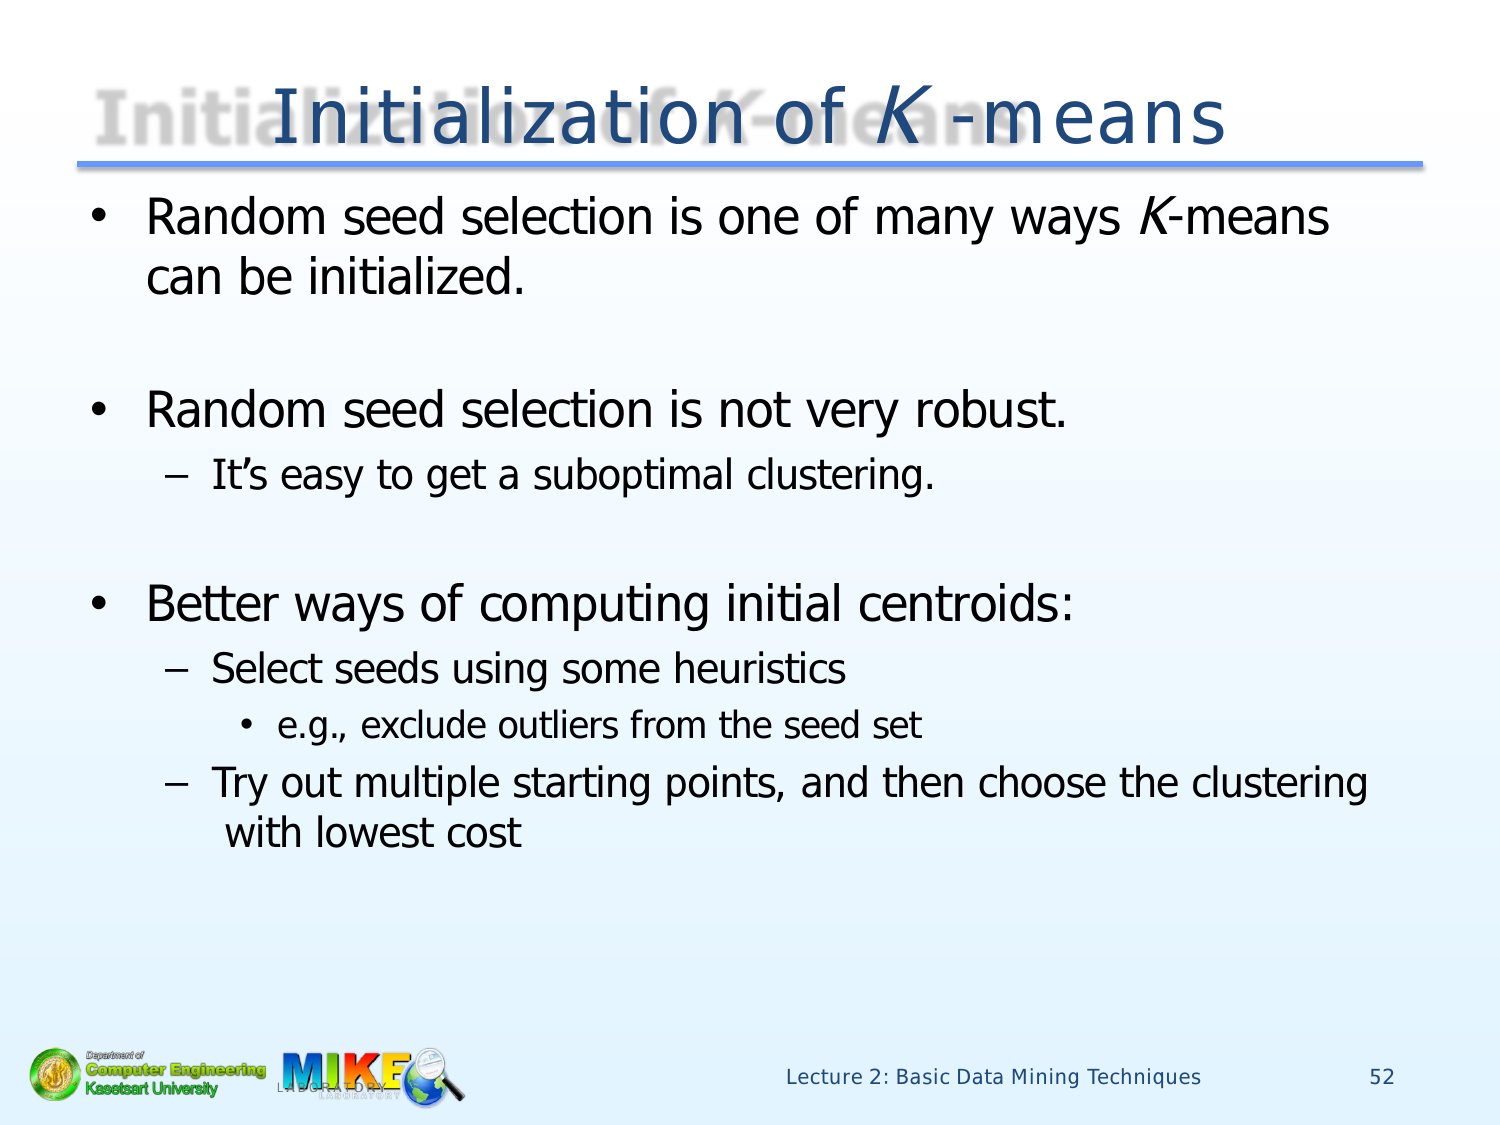

# Initialization of K -means
Random seed selection is one of many ways K-means  can be initialized.

Random seed selection is not very robust.
It’s easy to get a suboptimal clustering.

Better ways of computing initial centroids:
Select seeds using some heuristics
e.g., exclude outliers from the seed set
Try out multiple starting points, and then choose the clustering  with lowest cost
Lecture 2: Basic Data Mining Techniques
52